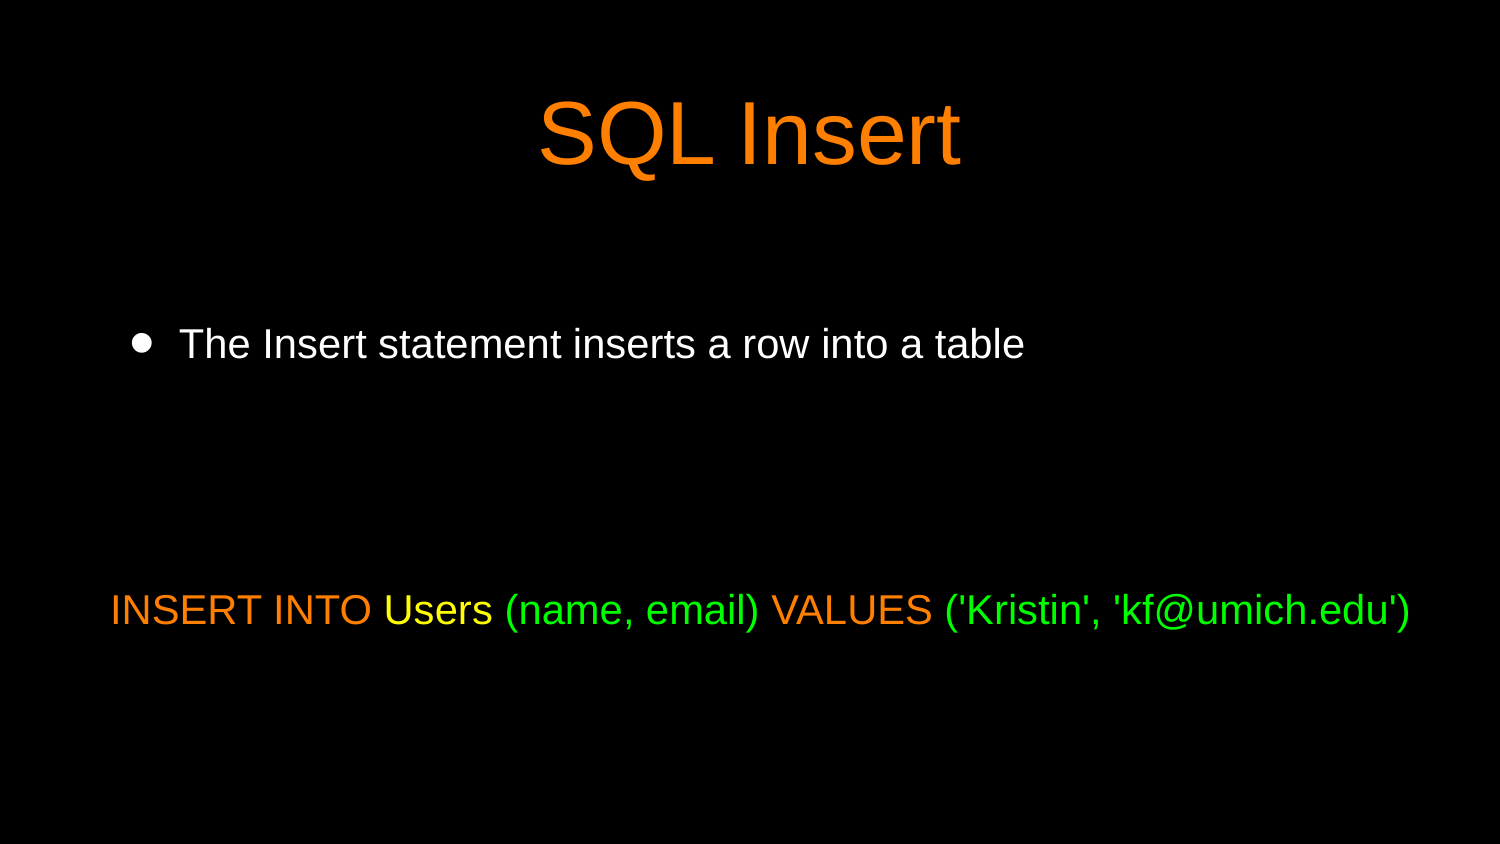

# SQL Insert
The Insert statement inserts a row into a table
INSERT INTO Users (name, email) VALUES ('Kristin', 'kf@umich.edu')